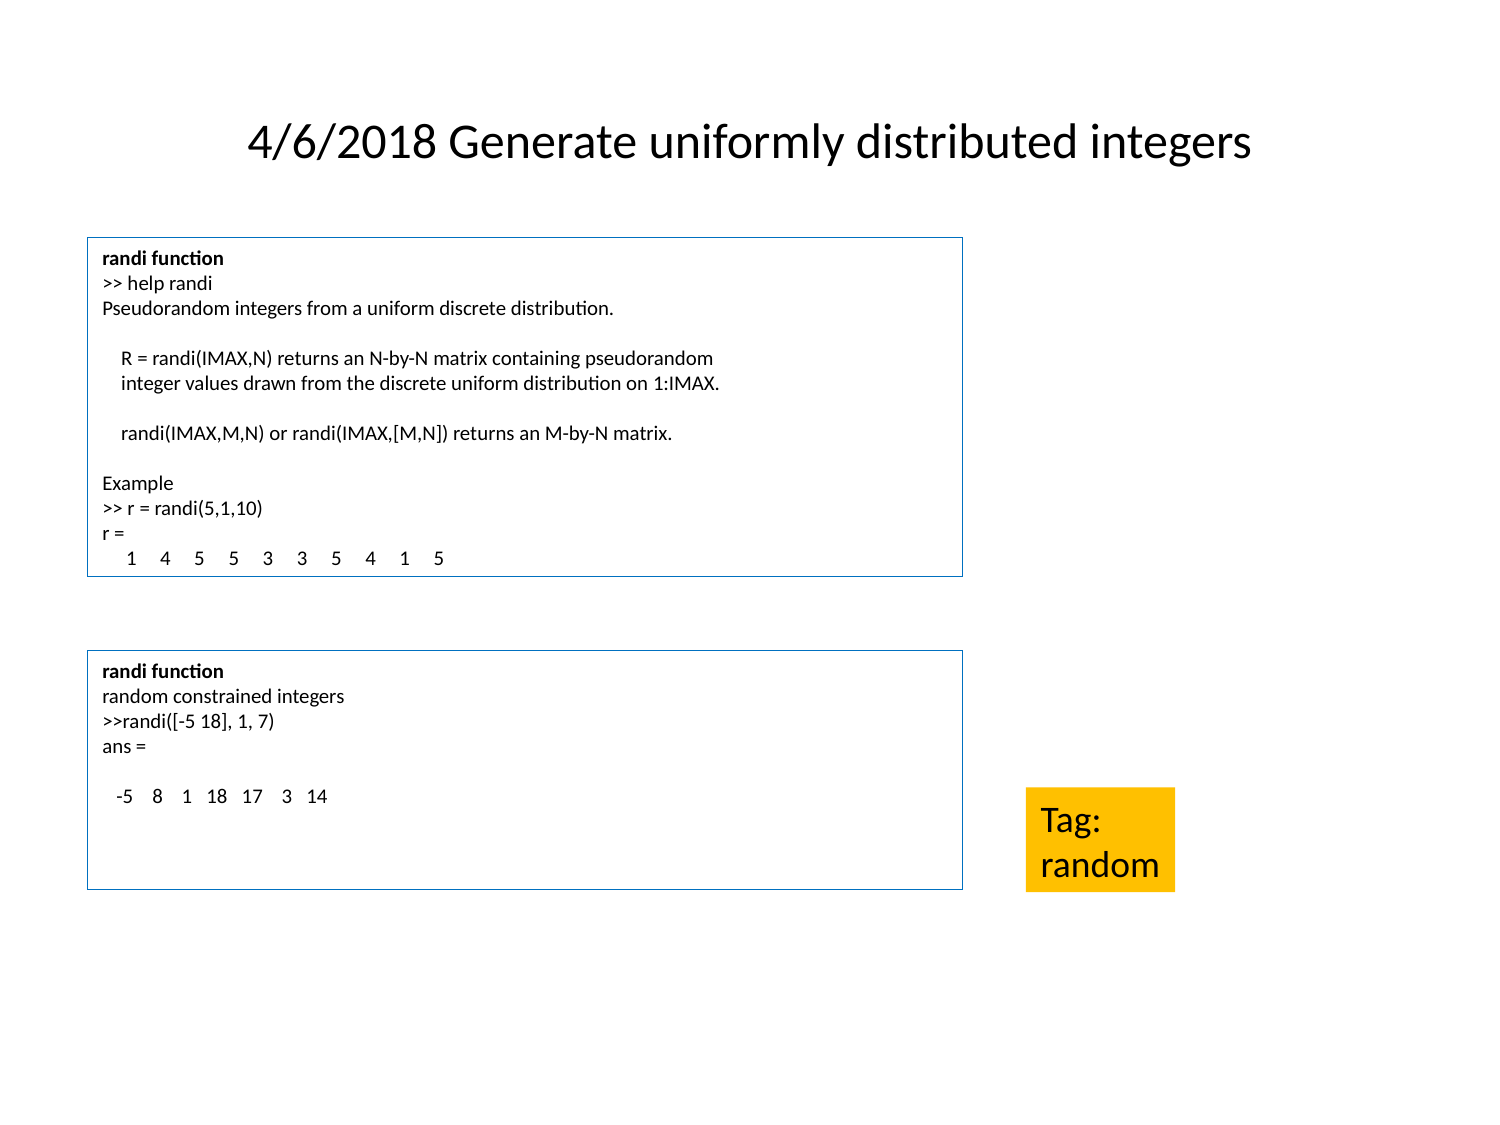

# 4/6/2018 Generate uniformly distributed integers
randi function
>> help randi
Pseudorandom integers from a uniform discrete distribution.

    R = randi(IMAX,N) returns an N-by-N matrix containing pseudorandom
    integer values drawn from the discrete uniform distribution on 1:IMAX.

    randi(IMAX,M,N) or randi(IMAX,[M,N]) returns an M-by-N matrix.

Example
>> r = randi(5,1,10)
r =
     1     4     5     5     3     3     5     4     1     5
randi function
random constrained integers
>>randi([-5 18], 1, 7)
ans =
   -5    8    1   18   17    3   14

Tag:
random